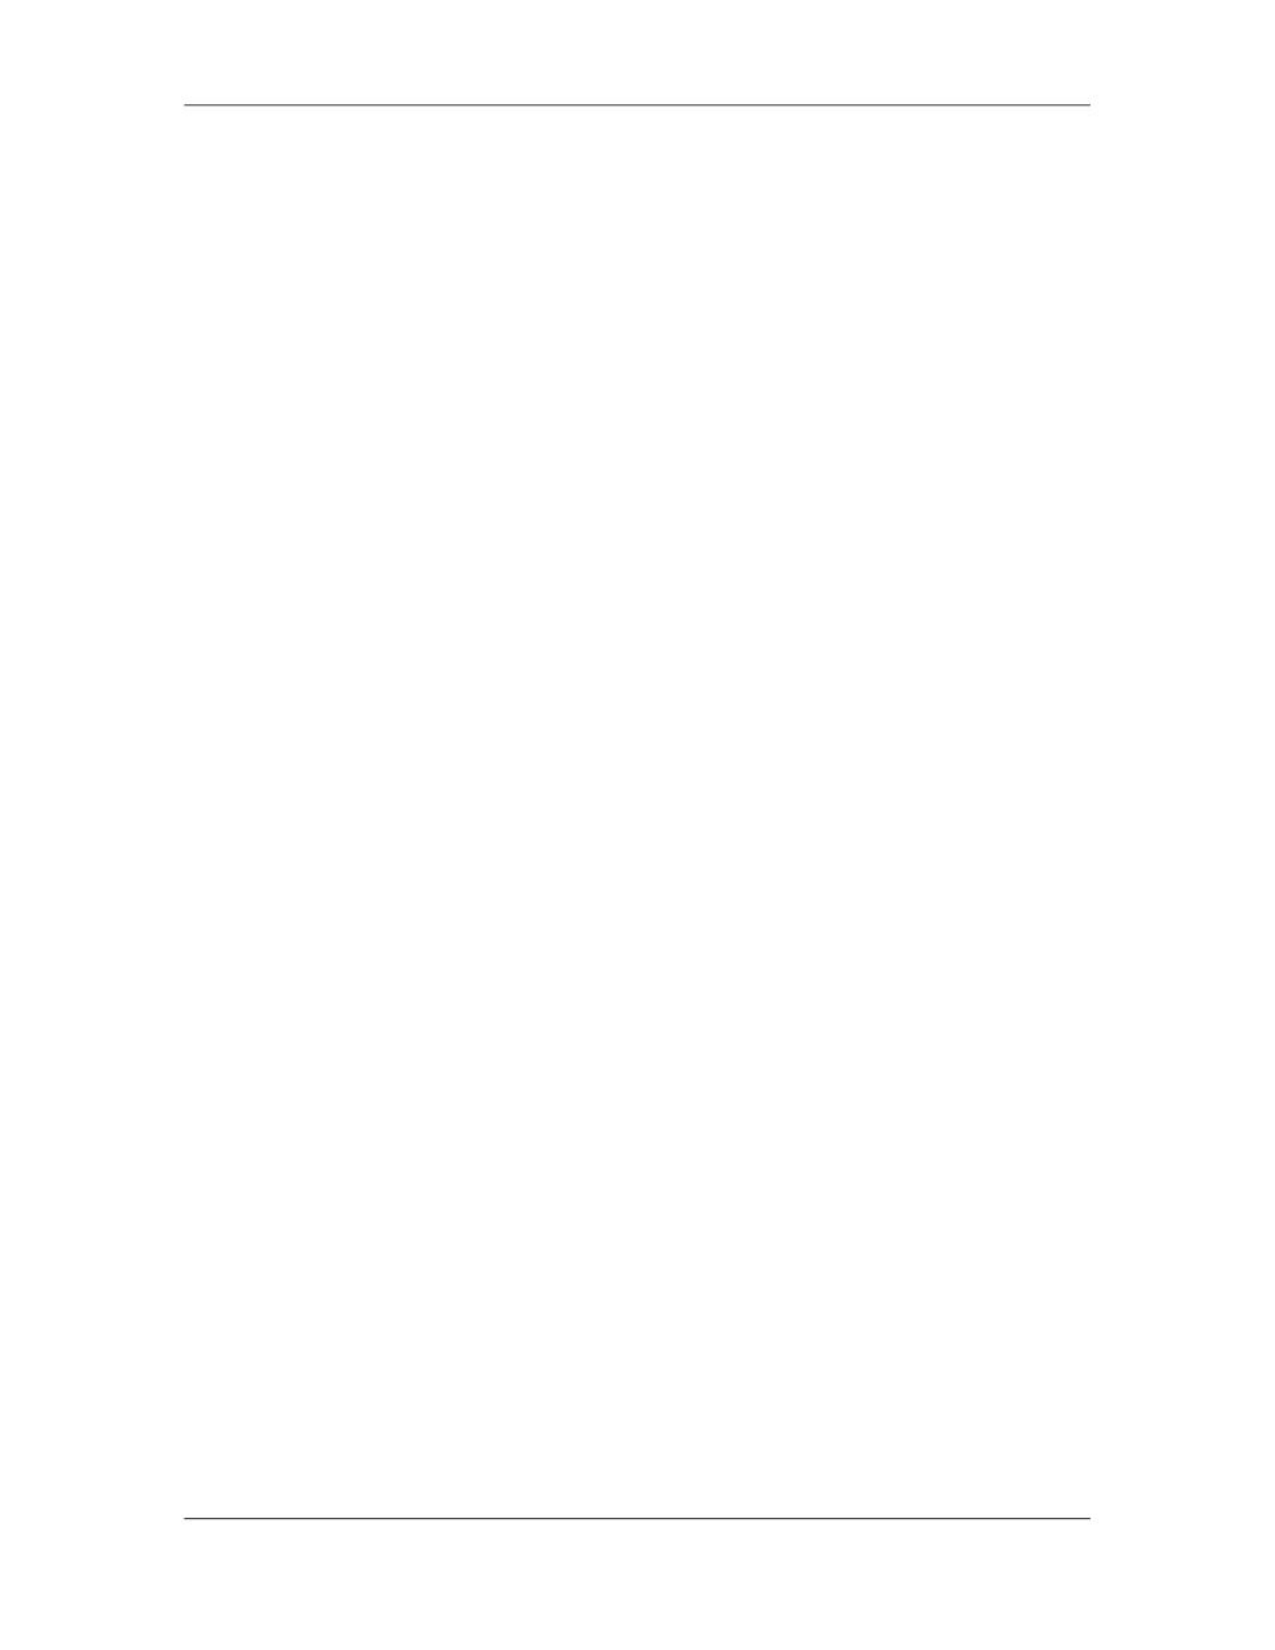

Software Project Management (CS615)

																																																																																																									It is drawn up by the project manager at the start of the project and should be
																																																																																																									agreed with the project sponsor.

																																																																																																									You would expect the quality plan to contain the following elements:

																																																																																																																								Statement of the quality control organisation

																																																																																																																								Identification of specific standards and methods that will be used
																																																																																																																								Definition of the quality control procedures; this is aligned to the Work

																																																																																																																								Breakdown Structure
																																																																																																																								Specification of quality milestones

																																																																																																																								Detail of unusual features
																																																																																																																								Change control and configuration management

																																																																																																																								Detail of acceptance procedures
																																																																																																																								Specification of quality assurance procedures

																																																																																																									The software quality assurance plan (SQAP), like the software configuration plan,

																																																																																																									is also part of the overall software project development plan.

																																																																																																									The SQAP documents which resources are needed, how they should be used and
																																																																																																									which standards and procedures will be applied during the project.

																																																																																																									The SQAP then becomes the mandate for the quality assurance group during

																																																																																																									project development. The issuance of this plan is the responsibility of the project
																																																																																																									manager, though in large projects it will usually be delegated to the quality

																																																																																																									assurance manager.

																																																																																																									The SQAP may appear as a separate document or as a section within the project
																																																																																																									development plan, and may include the configuration management plan (if this

																																																																																																									has not been documented separately).

																																																																																																									Table 5 contains a list of the main subjects covered in the SQAP. When any of
																																																																																																									these subjects is covered elsewhere, such as in the software configuration

																																																																																																									management plan (SCMP), it can be omitted from the SQAP and replaced by a
																																																																																																									pointer to the document in which it is covered.

																																																																																																									However, the SCMP and the SQAP are concerned with different aspects of the

																																																																																																									controlled items. The SCMP is primarily concerned with the format of controlled
																																																																																																									items while the SQAP is more involved with the contents of controlled items.

																																																																																																									The SQAP must cover subcontractors, vendors and suppliers, irrespective of

																																																																																																									whether or not these external entities have their own quality assurance
																																																																																																									organization.

																																																																																																									In any project, the quality of external components is ultimately the concern of the

																																																																																																									project manager and the SQA organization. When a system fails, it usually makes

																																																																																						                                                                                                                                 179

																																																																																																																																																																																						© Copyright Virtual University of Pakistan